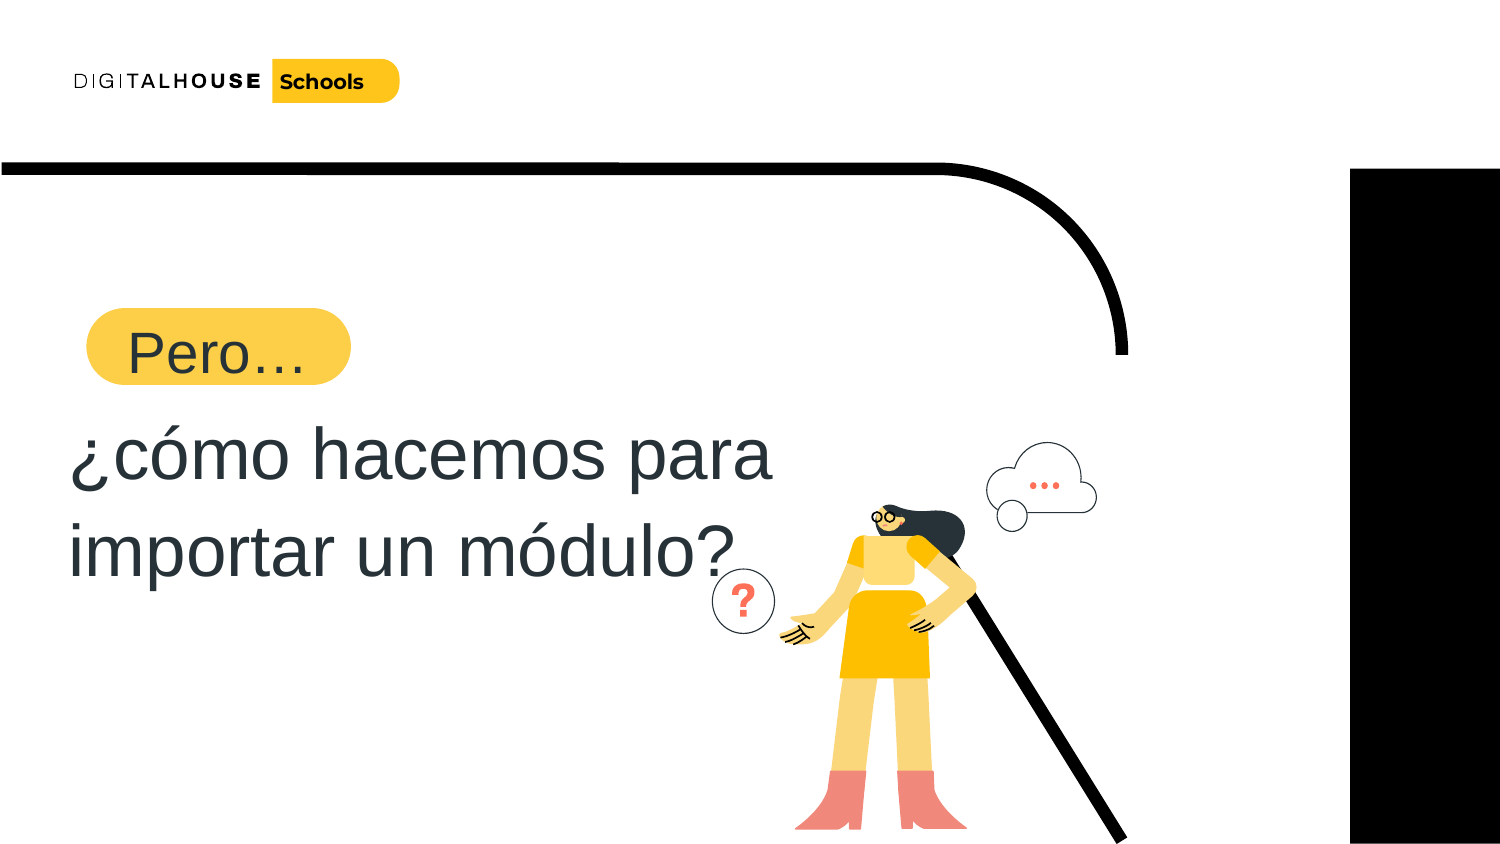

Schools

Pero…
¿cómo hacemos para importar un módulo?